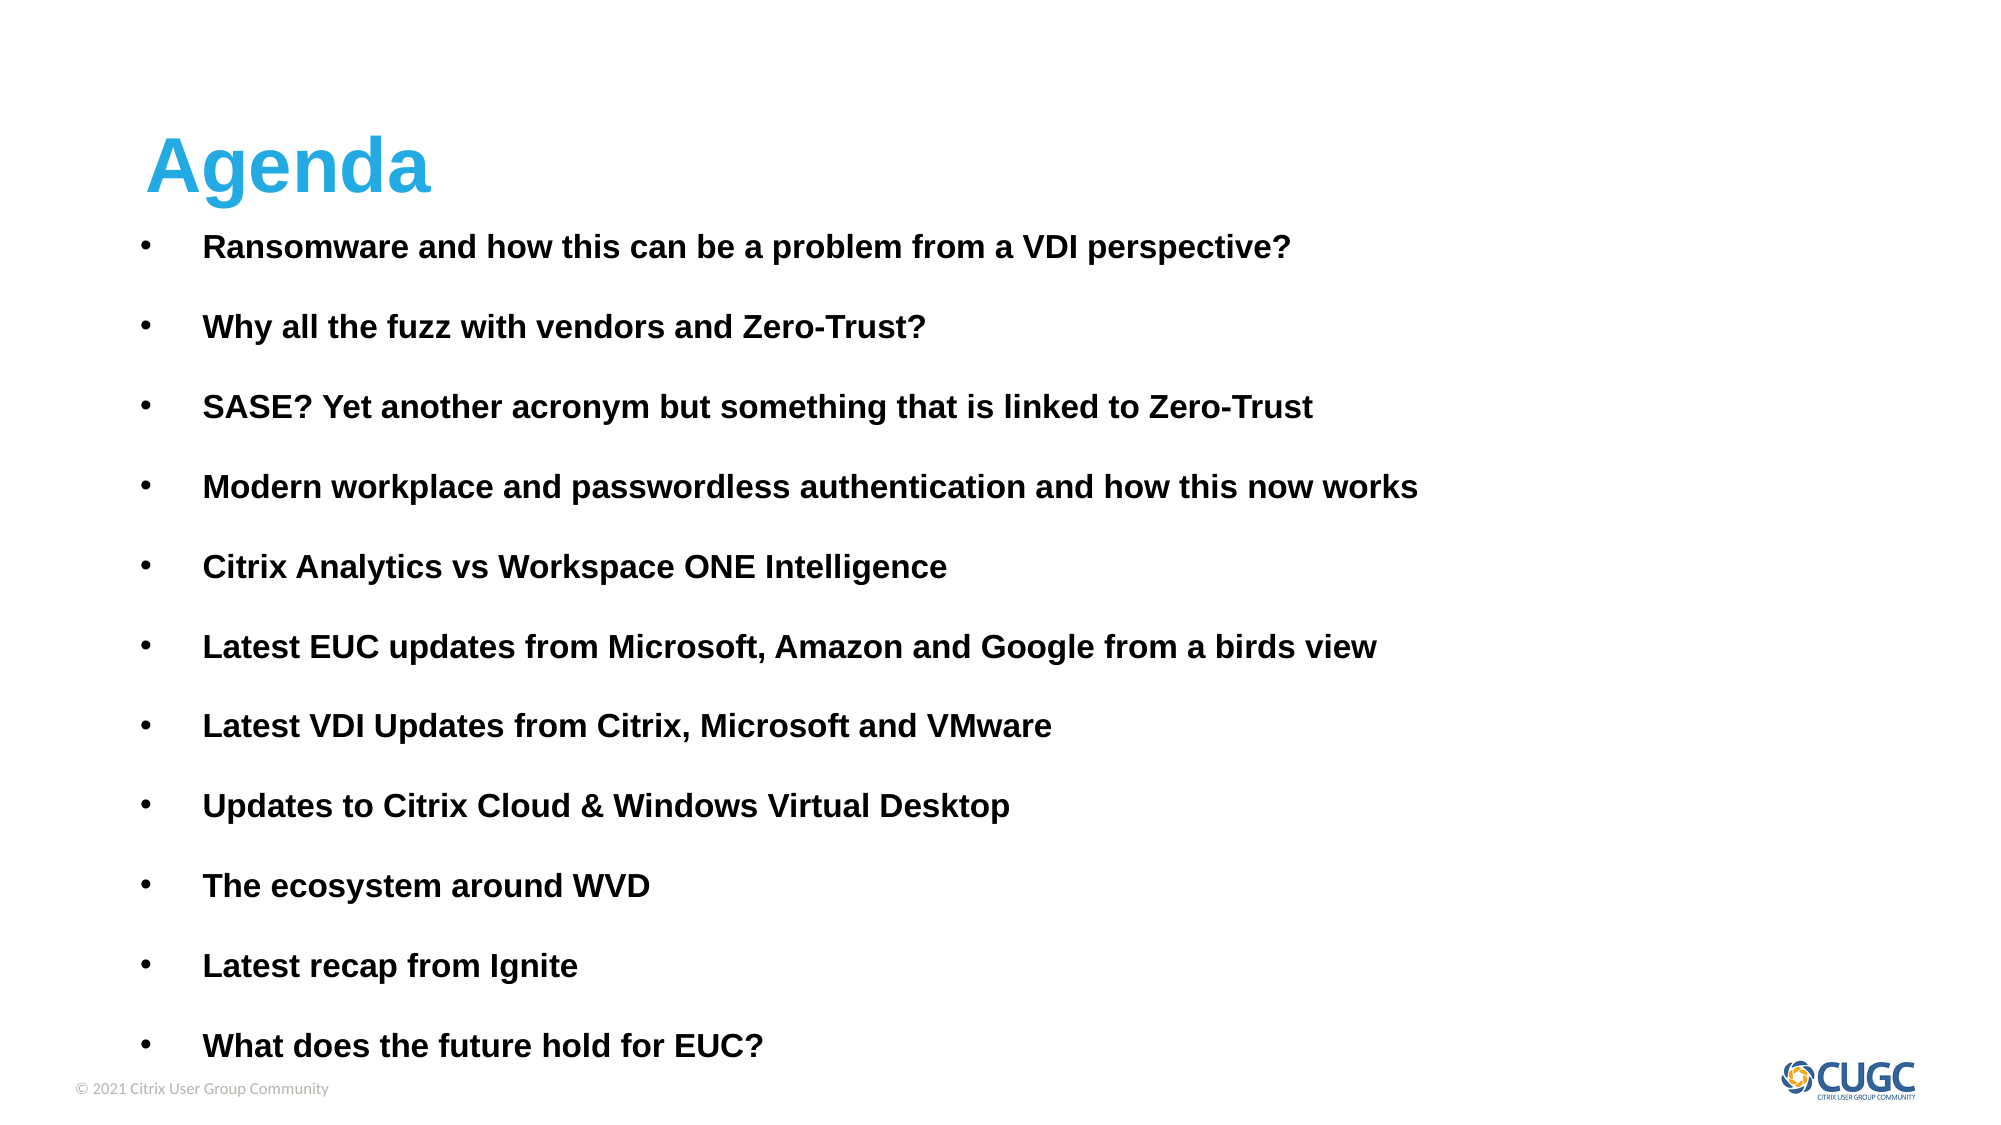

Agenda
Ransomware and how this can be a problem from a VDI perspective?
Why all the fuzz with vendors and Zero-Trust?
SASE? Yet another acronym but something that is linked to Zero-Trust
Modern workplace and passwordless authentication and how this now works
Citrix Analytics vs Workspace ONE Intelligence
Latest EUC updates from Microsoft, Amazon and Google from a birds view
Latest VDI Updates from Citrix, Microsoft and VMware
Updates to Citrix Cloud & Windows Virtual Desktop
The ecosystem around WVD
Latest recap from Ignite
What does the future hold for EUC?